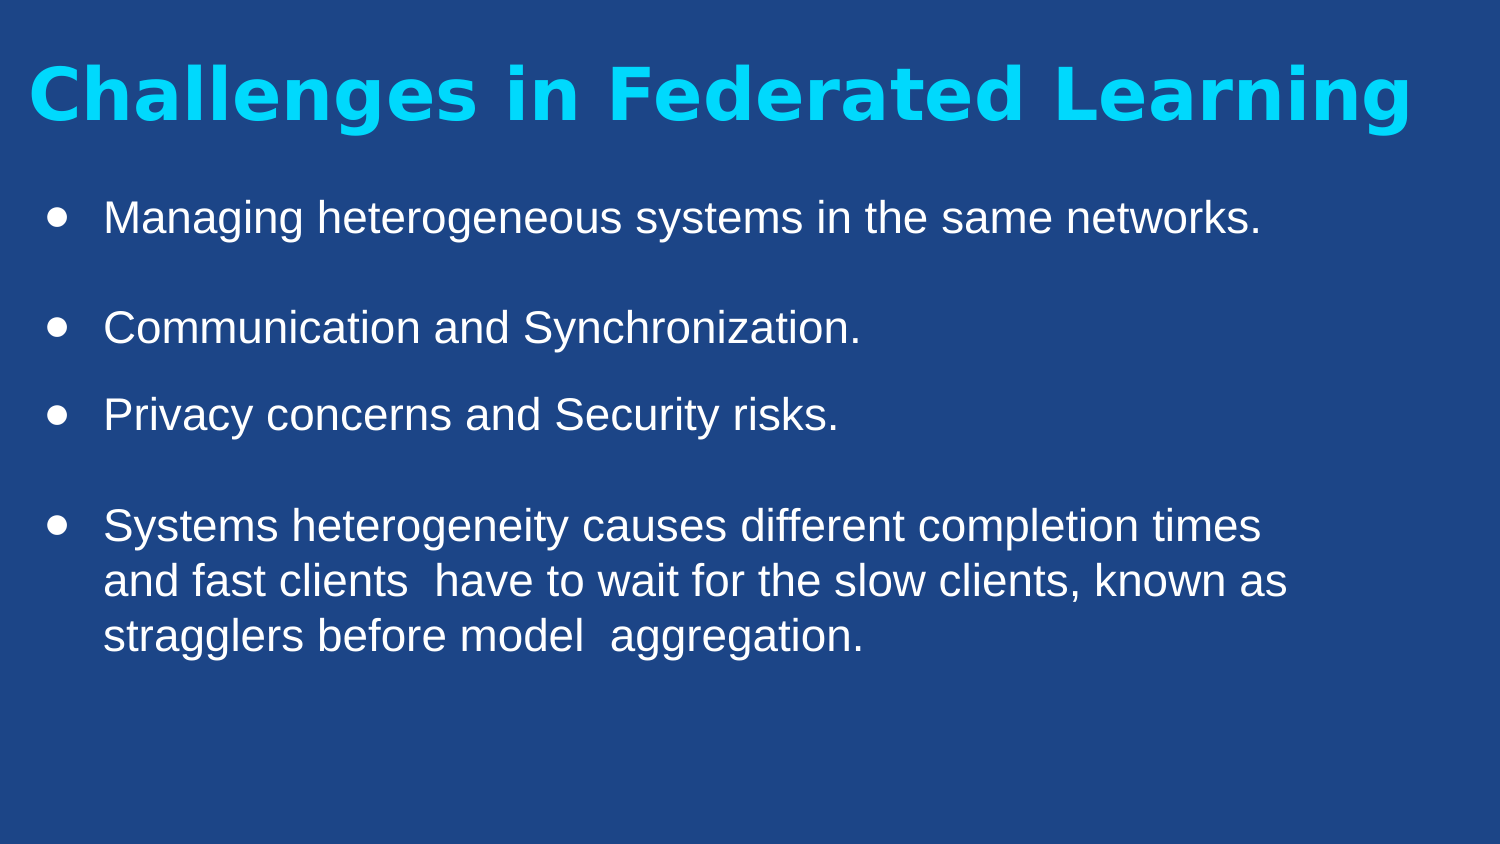

# Challenges in Federated Learning
Managing heterogeneous systems in the same networks.

Communication and Synchronization.
Privacy concerns and Security risks.

Systems heterogeneity causes different completion times and fast clients  have to wait for the slow clients, known as stragglers before model  aggregation.